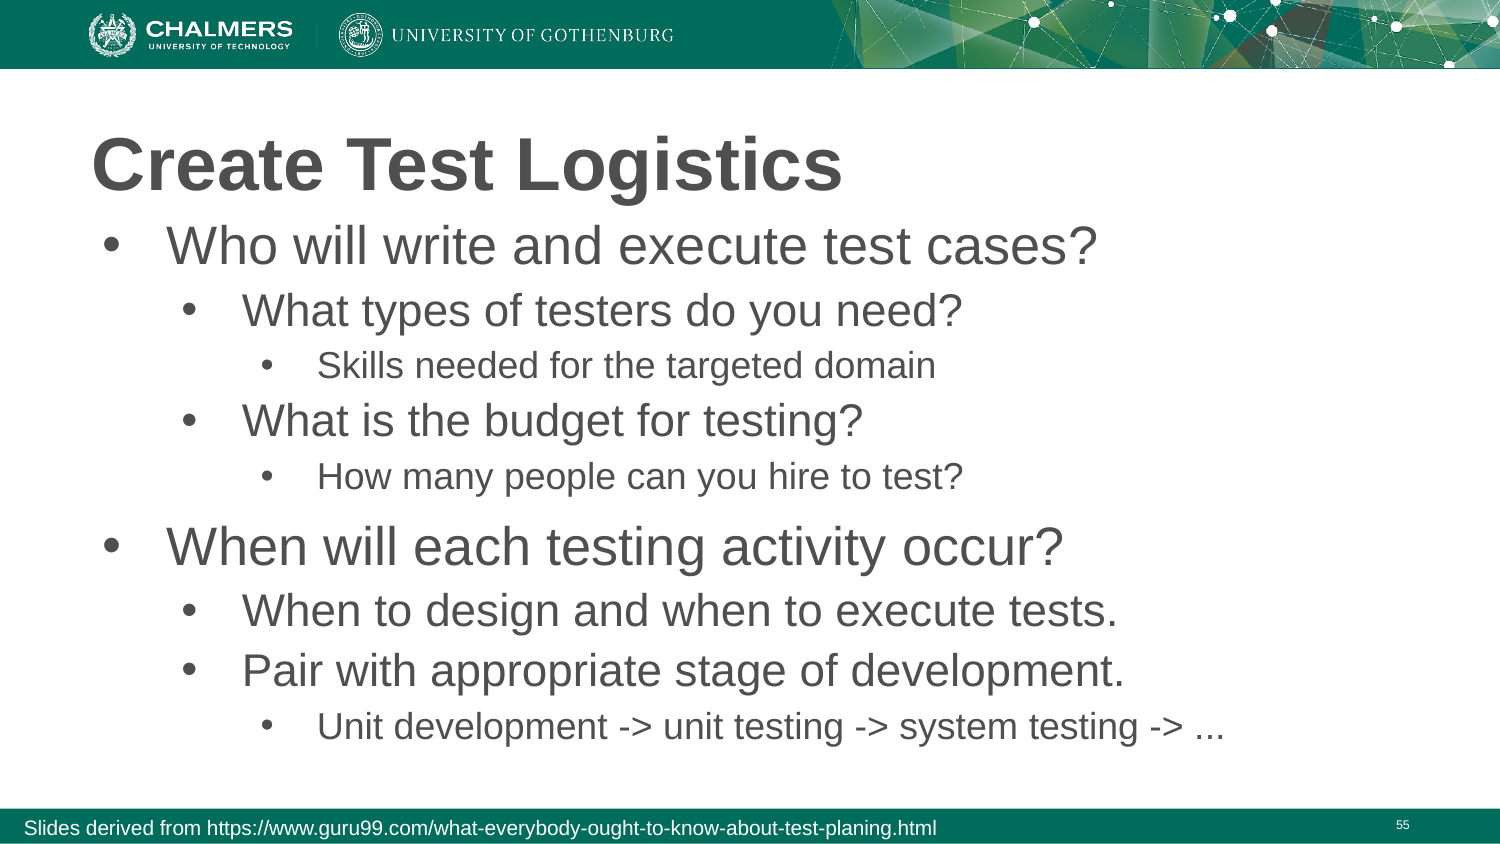

# Create Test Logistics
Who will write and execute test cases?
What types of testers do you need?
Skills needed for the targeted domain
What is the budget for testing?
How many people can you hire to test?
When will each testing activity occur?
When to design and when to execute tests.
Pair with appropriate stage of development.
Unit development -> unit testing -> system testing -> ...
Slides derived from https://www.guru99.com/what-everybody-ought-to-know-about-test-planing.html
55